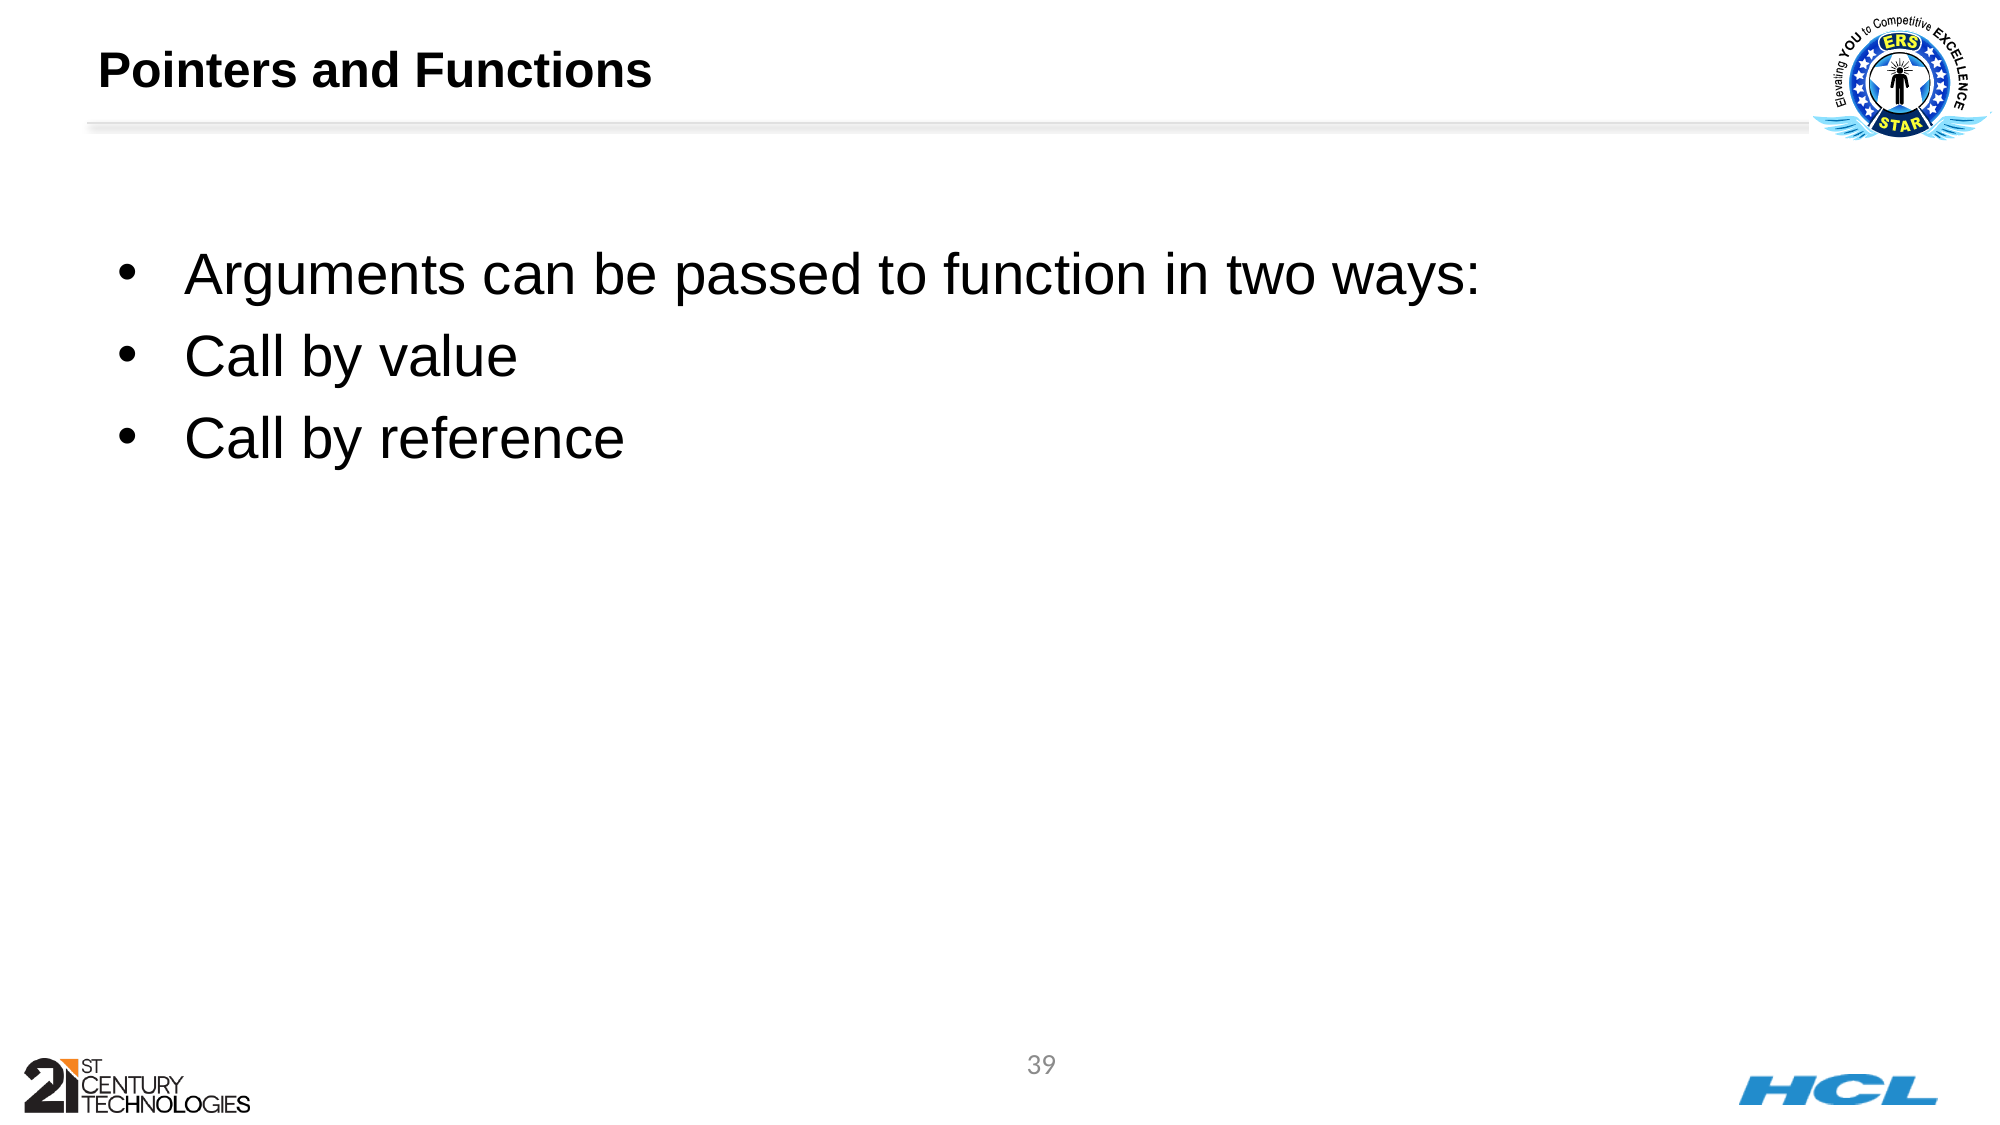

# Pointers and Functions
Arguments can be passed to function in two ways:
Call by value
Call by reference

39